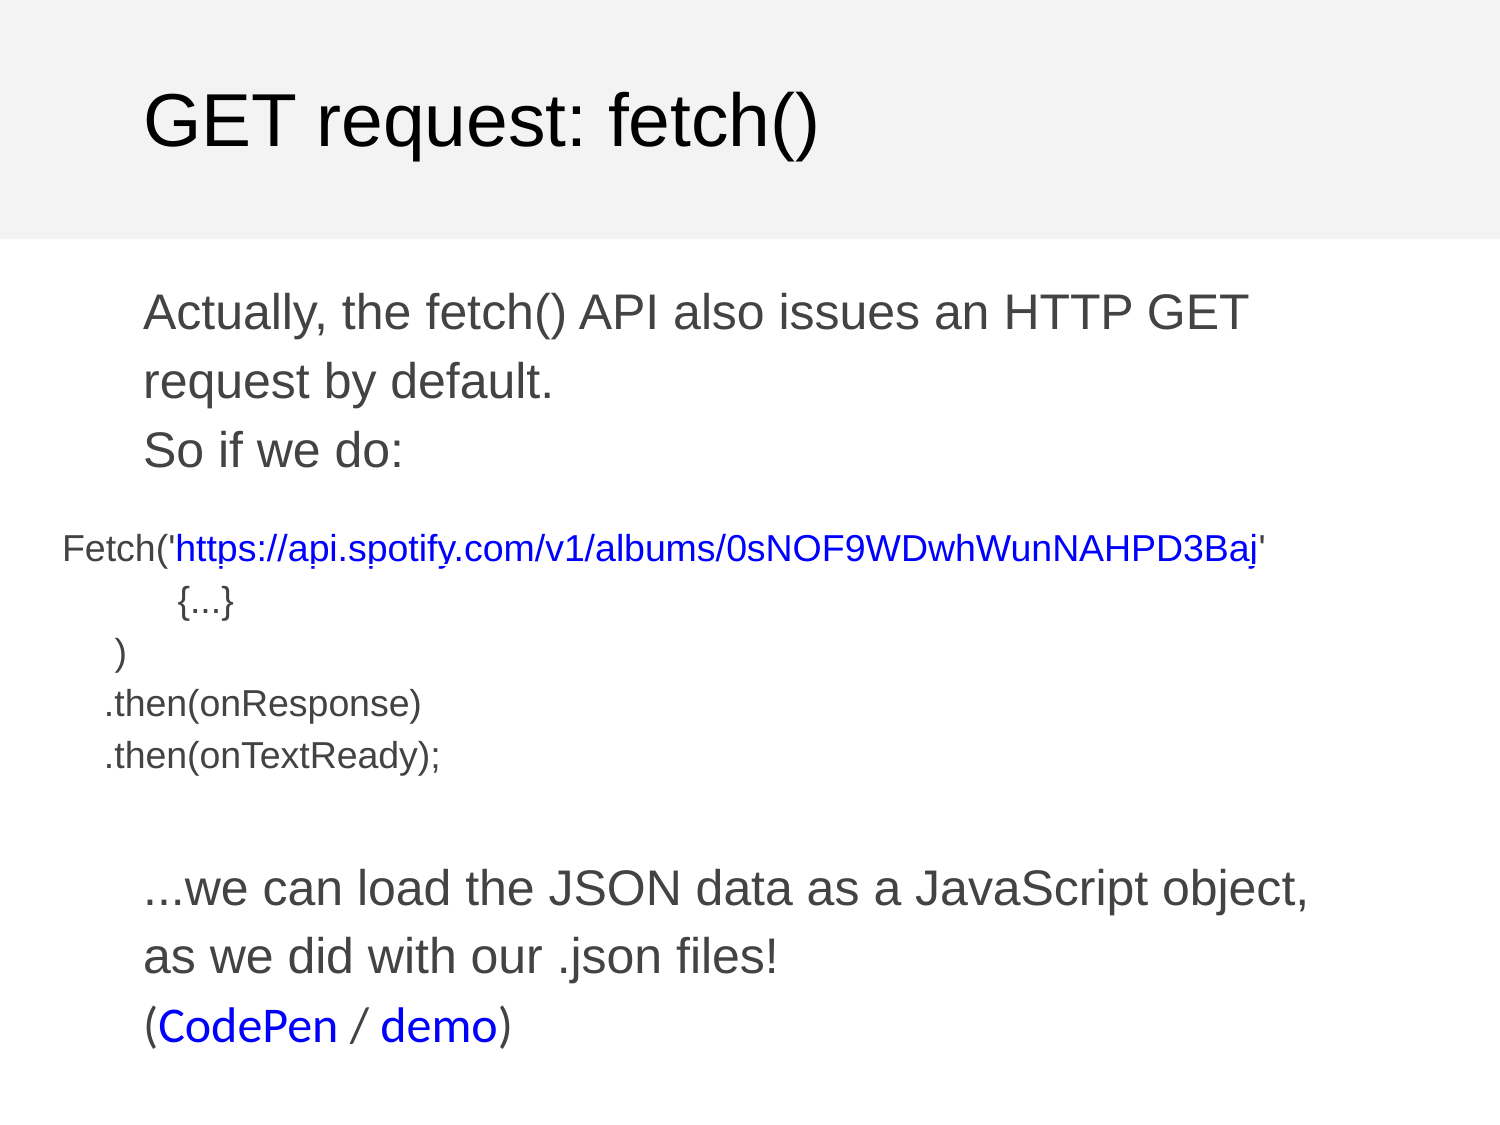

GET request: fetch()
Actually, the fetch() API also issues an HTTP GET request by default.
So if we do:

Fetch('https://api.spotify.com/v1/albums/0sNOF9WDwhWunNAHPD3Baj'
           {...}
     )
    .then(onResponse)
    .then(onTextReady);

...we can load the JSON data as a JavaScript object, as we did with our .json files!
(CodePen / demo)